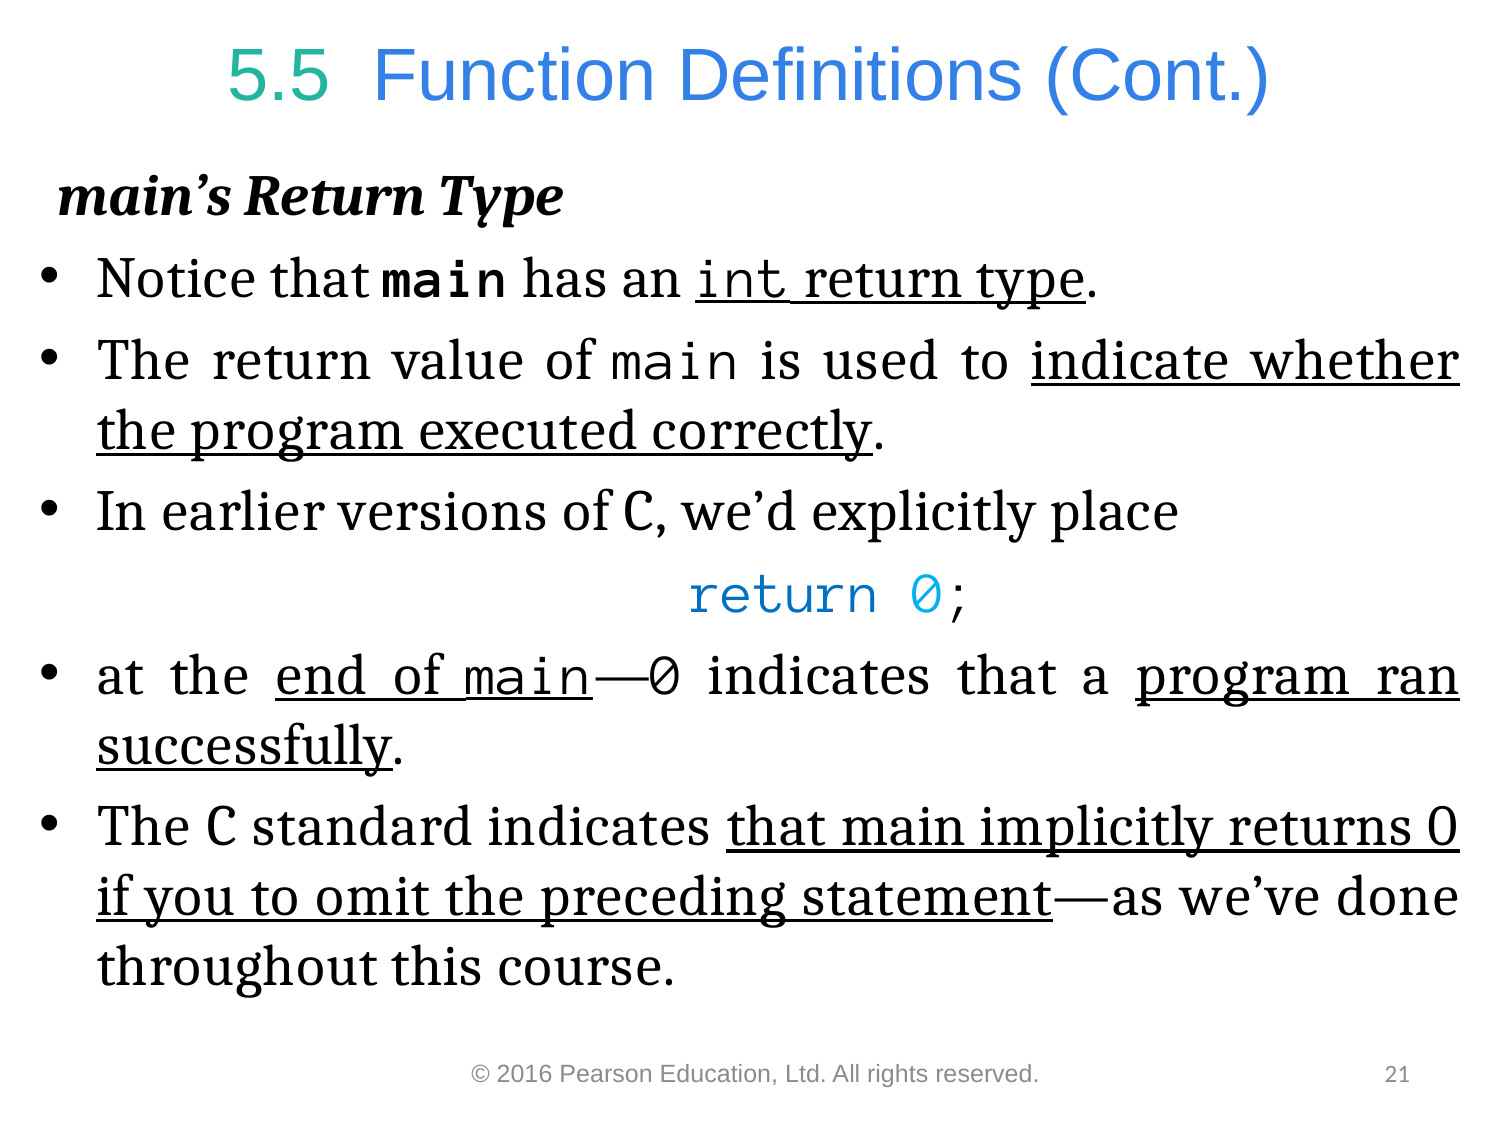

# 5.5  Function Definitions (Cont.)
main’s Return Type
Notice that main has an int return type.
The return value of main is used to indicate whether the program executed correctly.
In earlier versions of C, we’d explicitly place
	return 0;
at the end of main—0 indicates that a program ran successfully.
The C standard indicates that main implicitly returns 0 if you to omit the preceding statement—as we’ve done throughout this course.
© 2016 Pearson Education, Ltd. All rights reserved.
21